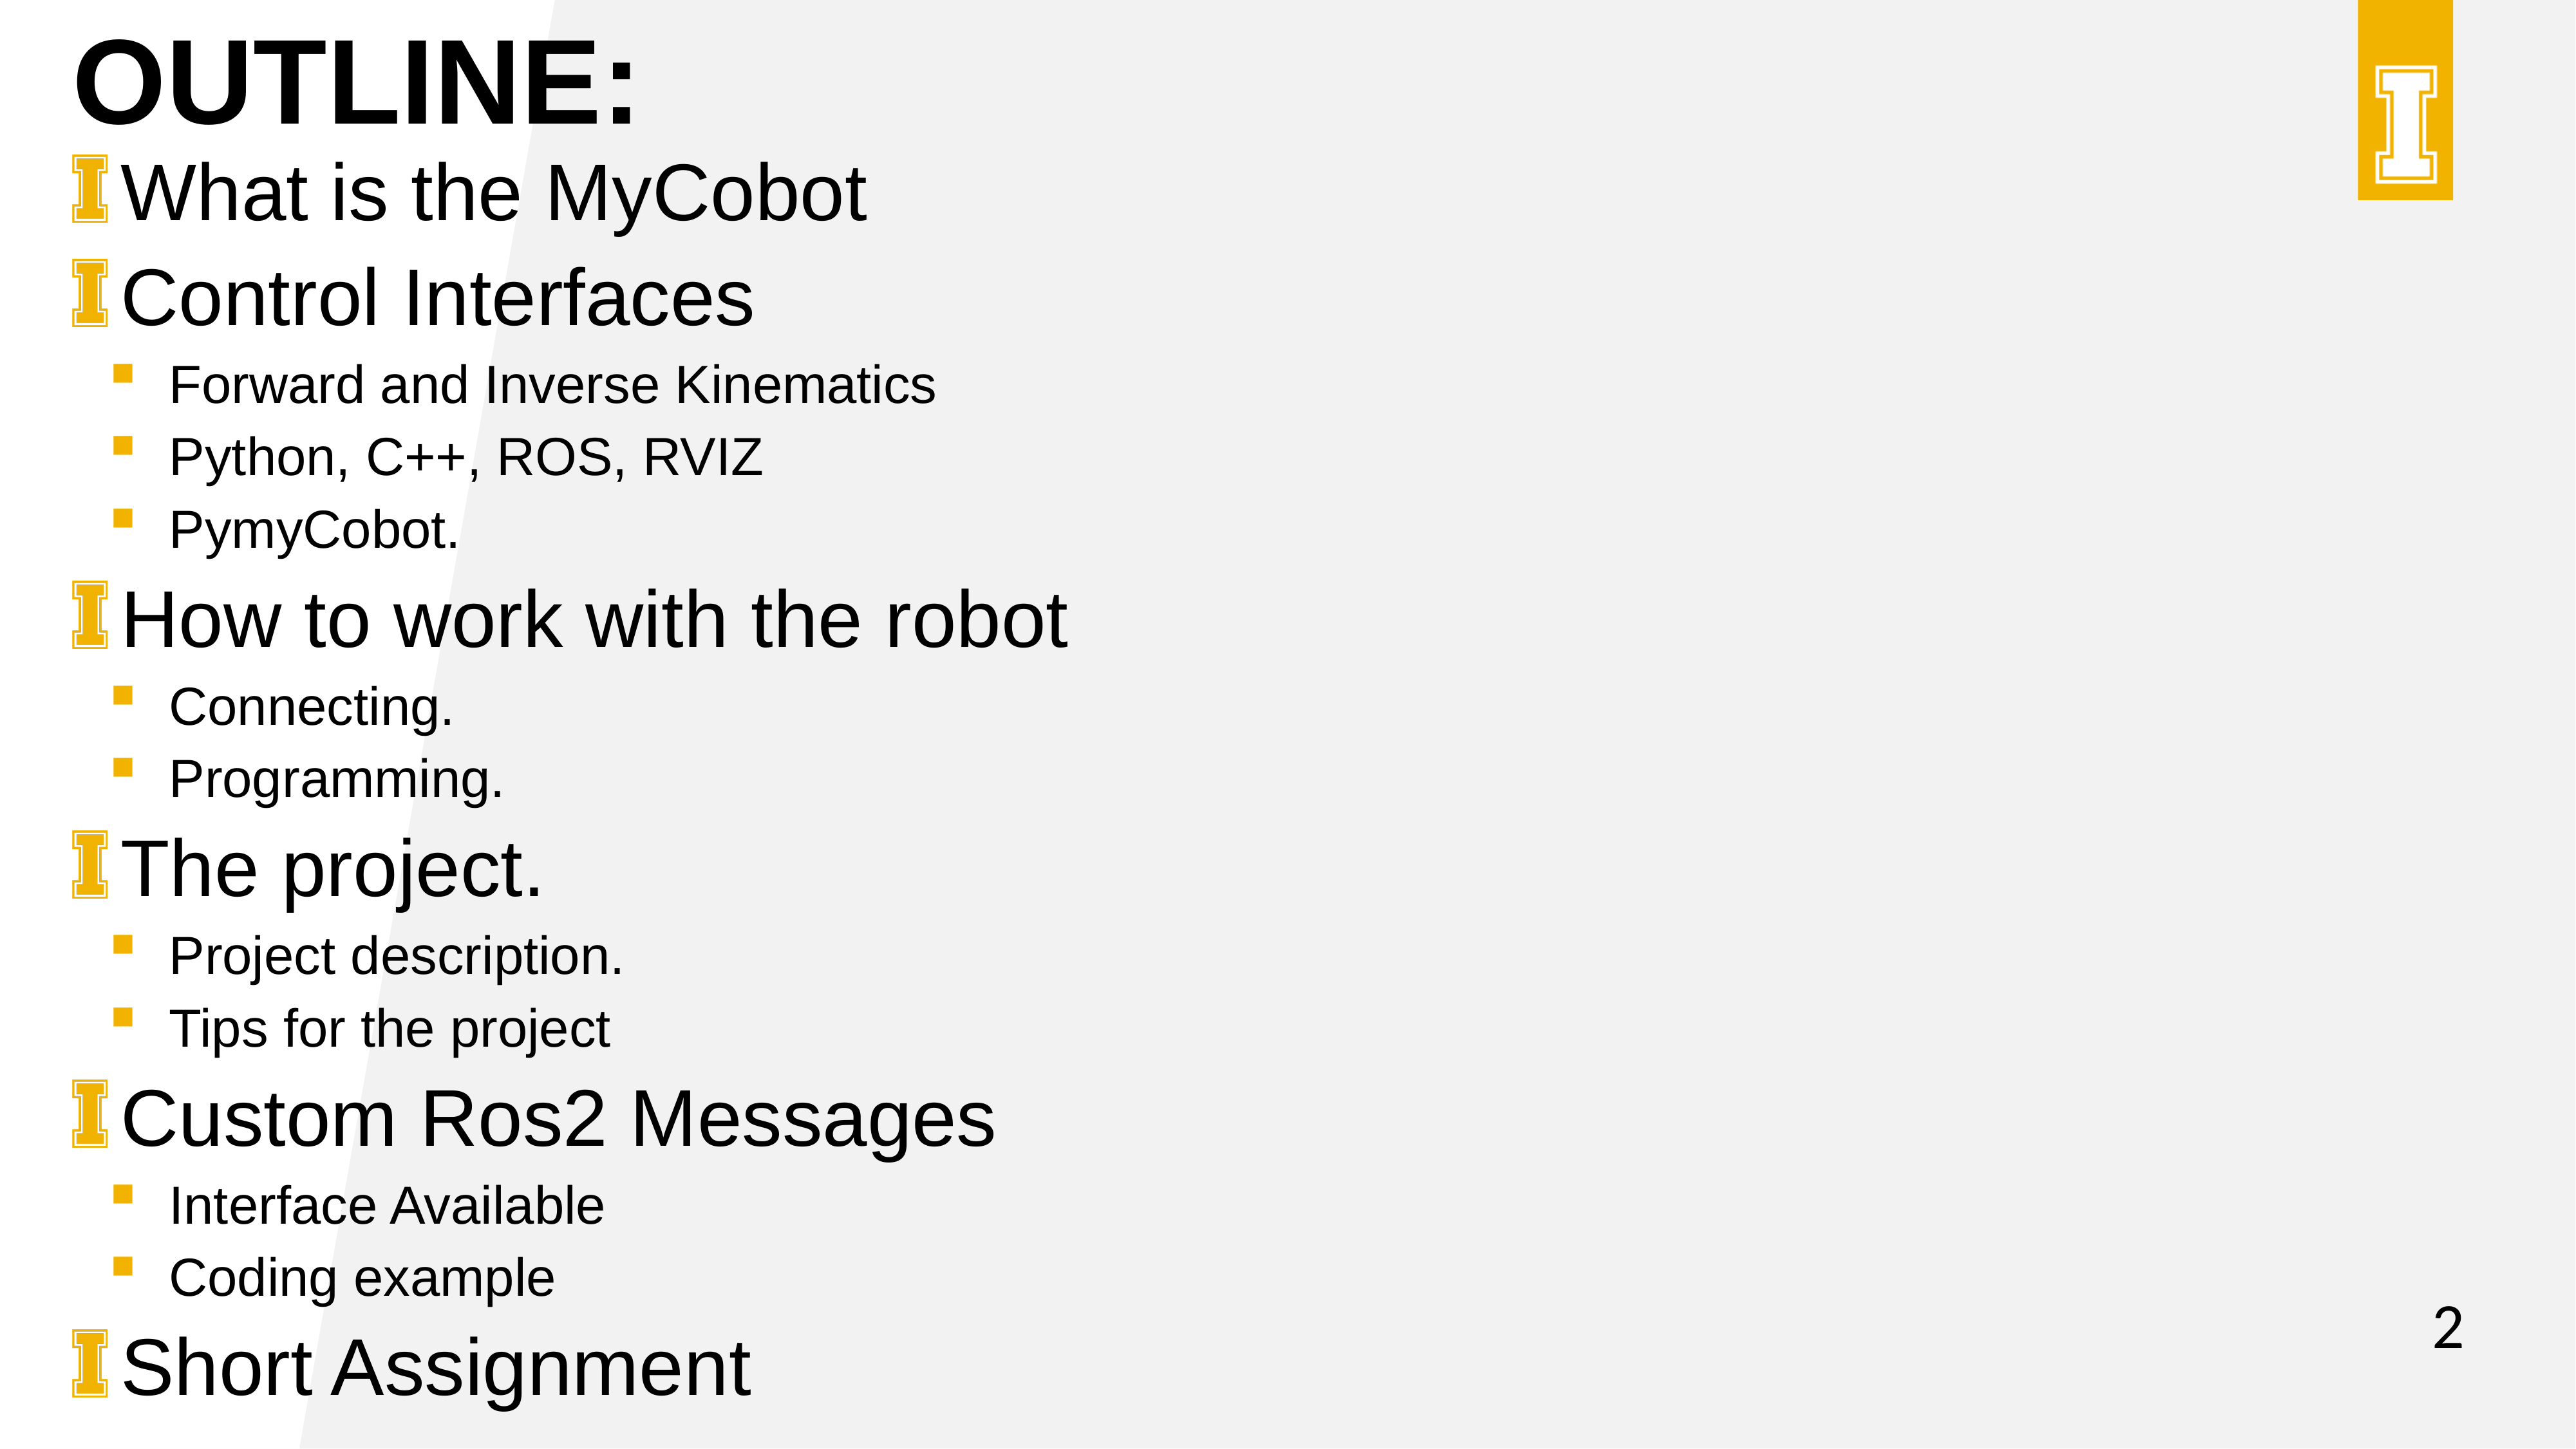

# Outline:
What is the MyCobot
Control Interfaces
Forward and Inverse Kinematics
Python, C++, ROS, RVIZ
PymyCobot.
How to work with the robot
Connecting.
Programming.
The project.
Project description.
Tips for the project
Custom Ros2 Messages
Interface Available
Coding example
Short Assignment
2